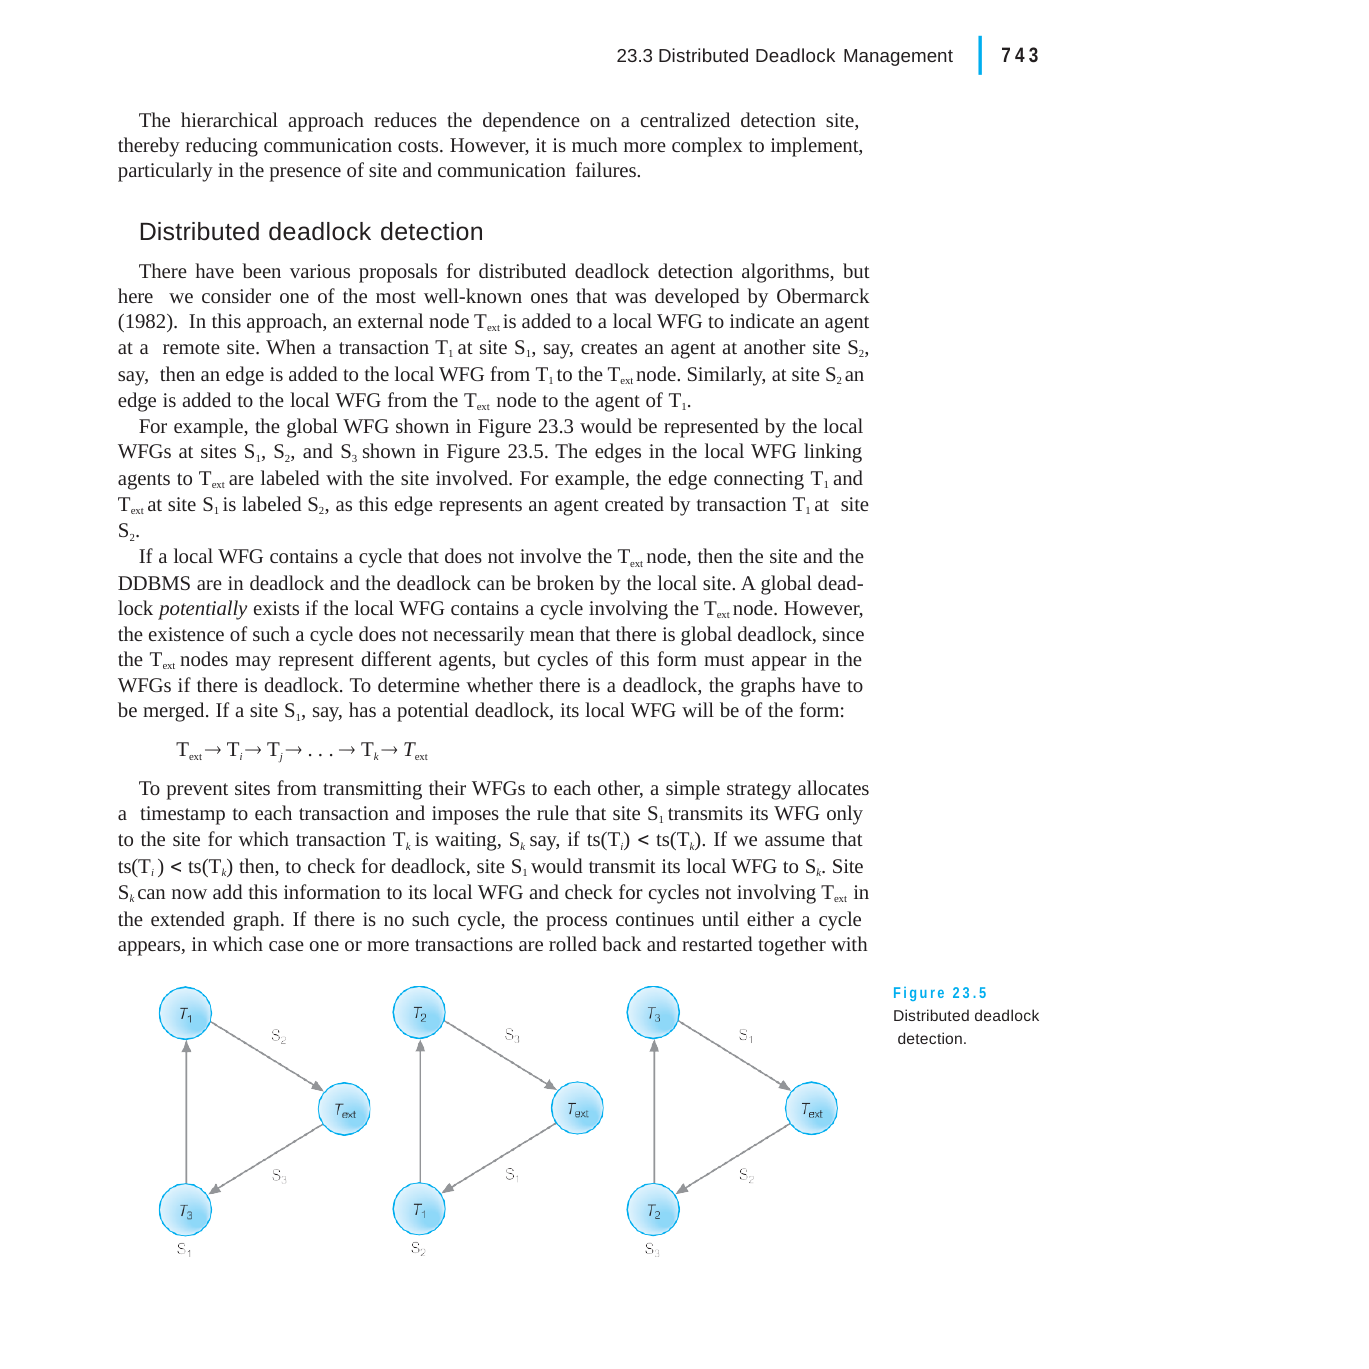

|
743
23.3 Distributed Deadlock Management
The hierarchical approach reduces the dependence on a centralized detection site,  thereby reducing communication costs. However, it is much more complex to implement,  particularly in the presence of site and communication failures.

Distributed deadlock detection
There have been various proposals for distributed deadlock detection algorithms, but here  we consider one of the most well-known ones that was developed by Obermarck (1982).  In this approach, an external node Text is added to a local WFG to indicate an agent at a  remote site. When a transaction T1 at site S1, say, creates an agent at another site S2, say,  then an edge is added to the local WFG from T1 to the Text node. Similarly, at site S2 an  edge is added to the local WFG from the Text node to the agent of T1.
For example, the global WFG shown in Figure 23.3 would be represented by the local  WFGs at sites S1, S2, and S3 shown in Figure 23.5. The edges in the local WFG linking  agents to Text are labeled with the site involved. For example, the edge connecting T1 and  Text at site S1 is labeled S2, as this edge represents an agent created by transaction T1 at  site S2.
If a local WFG contains a cycle that does not involve the Text node, then the site and the  DDBMS are in deadlock and the deadlock can be broken by the local site. A global dead-  lock potentially exists if the local WFG contains a cycle involving the Text node. However,  the existence of such a cycle does not necessarily mean that there is global deadlock, since  the Text nodes may represent different agents, but cycles of this form must appear in the  WFGs if there is deadlock. To determine whether there is a deadlock, the graphs have to  be merged. If a site S1, say, has a potential deadlock, its local WFG will be of the form:
Text → Ti → Tj → . . . → Tk → Text
To prevent sites from transmitting their WFGs to each other, a simple strategy allocates a  timestamp to each transaction and imposes the rule that site S1 transmits its WFG only  to the site for which transaction Tk is waiting, Sk say, if ts(Ti) < ts(Tk). If we assume that  ts(Ti ) < ts(Tk) then, to check for deadlock, site S1 would transmit its local WFG to Sk. Site  Sk can now add this information to its local WFG and check for cycles not involving Text  in the extended graph. If there is no such cycle, the process continues until either a cycle  appears, in which case one or more transactions are rolled back and restarted together with
Figure 23.5  Distributed deadlock  detection.